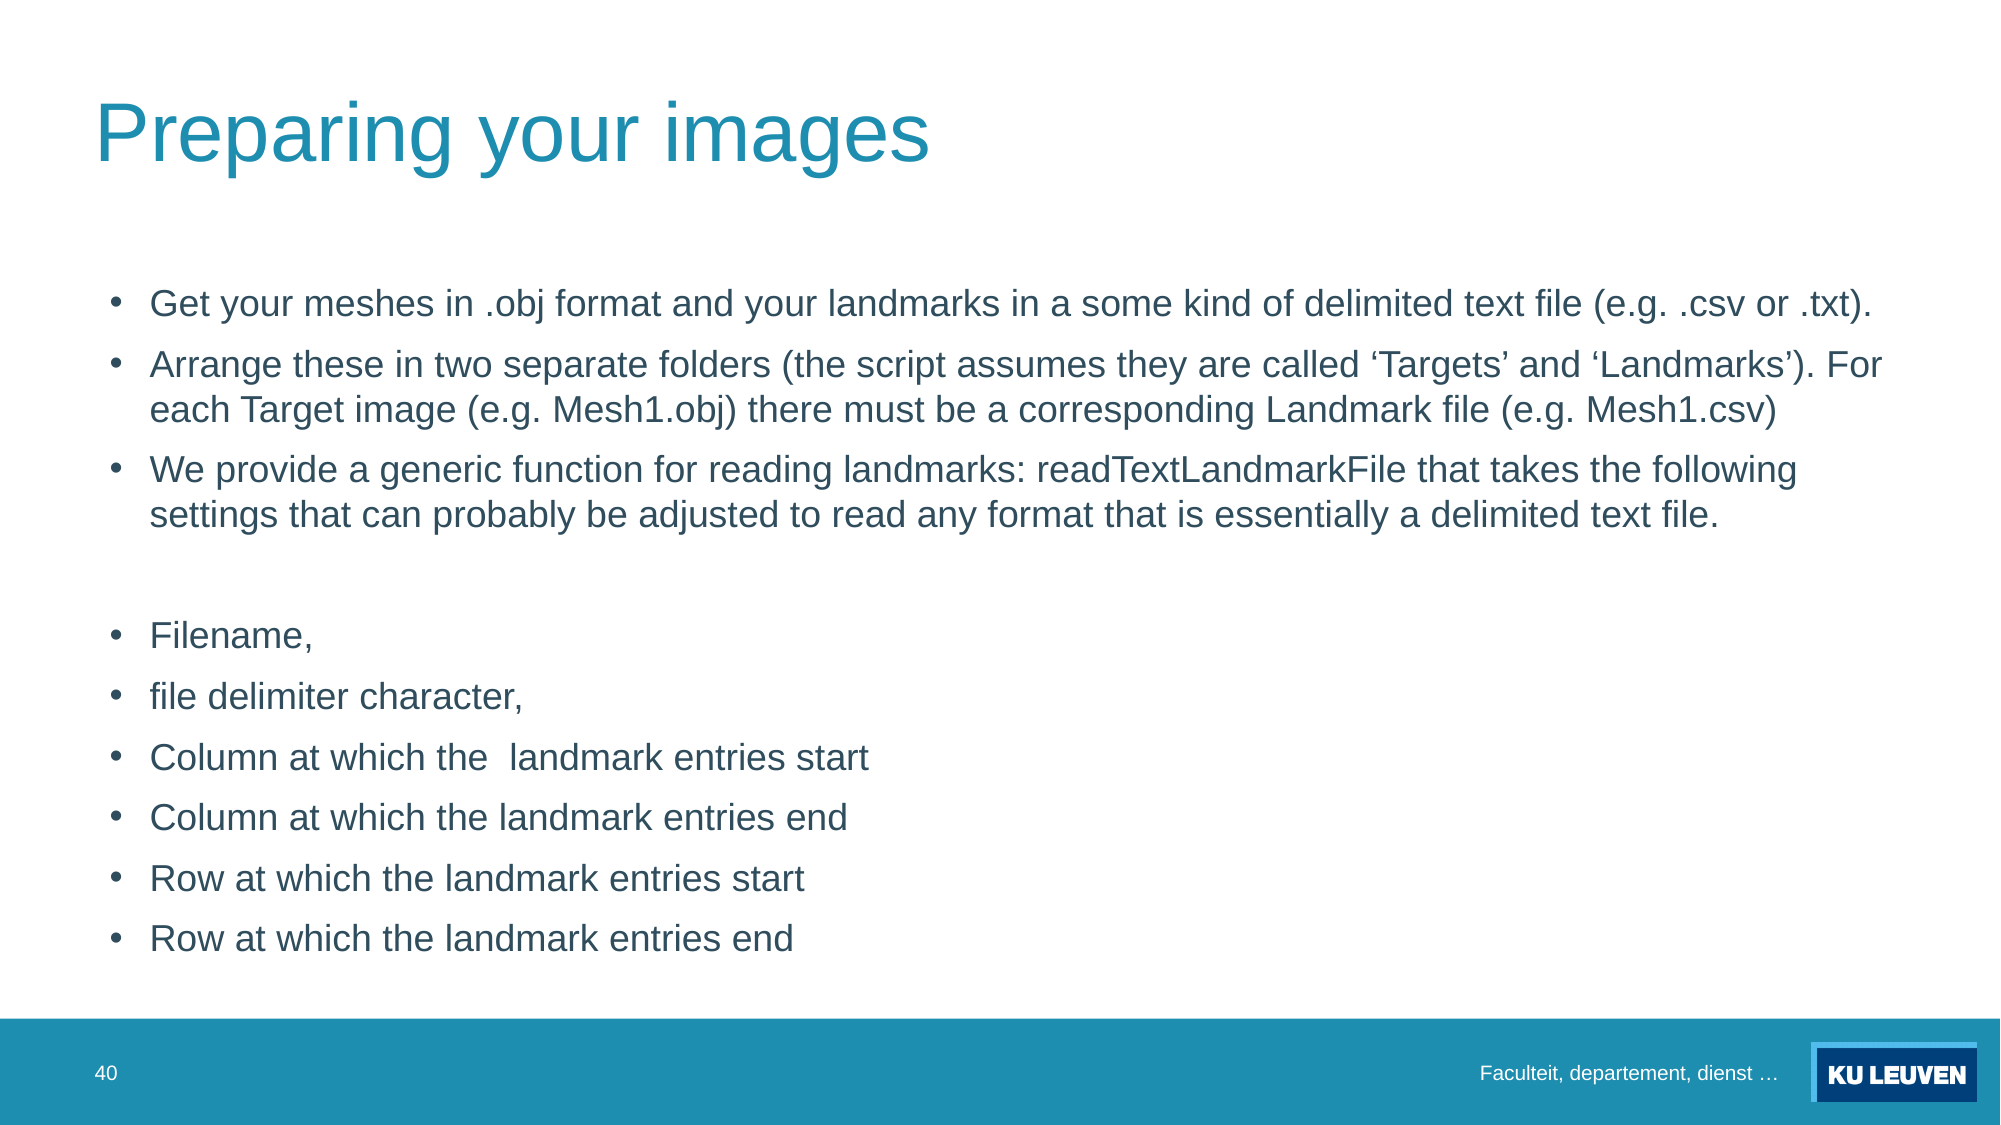

# Preparing your images
Get your meshes in .obj format and your landmarks in a some kind of delimited text file (e.g. .csv or .txt).
Arrange these in two separate folders (the script assumes they are called ‘Targets’ and ‘Landmarks’). For each Target image (e.g. Mesh1.obj) there must be a corresponding Landmark file (e.g. Mesh1.csv)
We provide a generic function for reading landmarks: readTextLandmarkFile that takes the following settings that can probably be adjusted to read any format that is essentially a delimited text file.

Filename,
file delimiter character,
Column at which the  landmark entries start
Column at which the landmark entries end
Row at which the landmark entries start
Row at which the landmark entries end
40
Faculteit, departement, dienst …